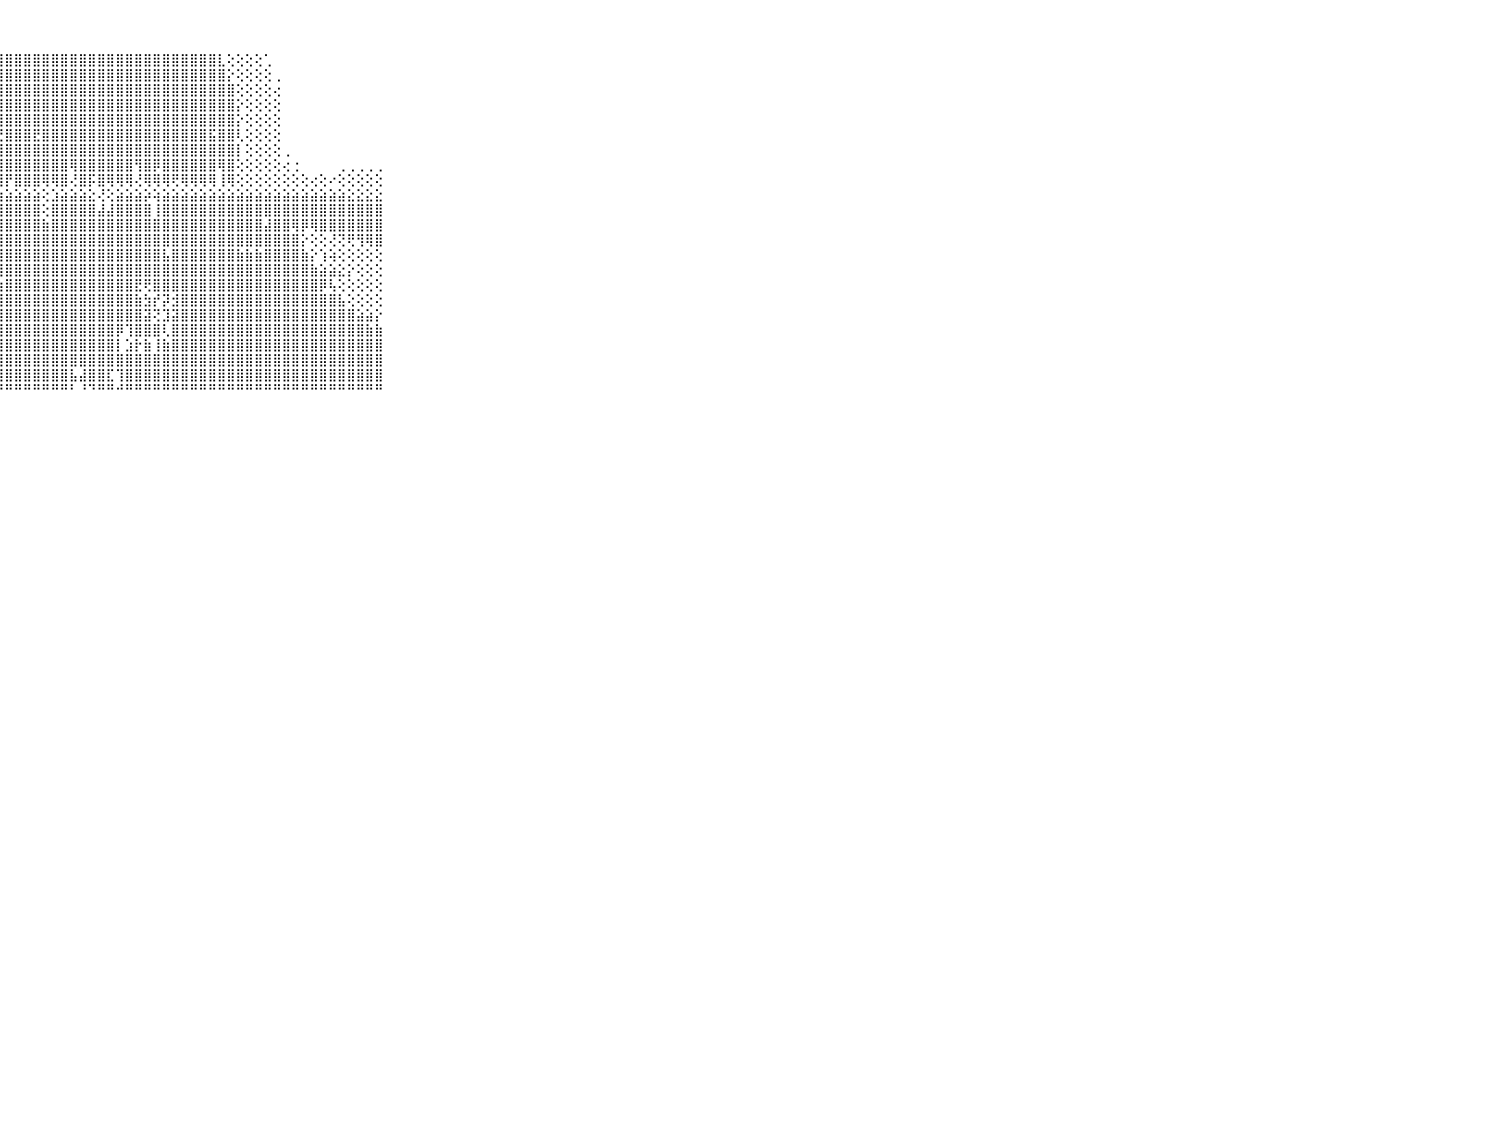

⠀⠀⠀⠀⠀⠀⠀⠀⠀⠀⠀⠀⠀⠀⠀⠀⠀⠀⠀⠀⠀⢄⢕⢕⢕⢱⣿⣿⣿⣿⣿⣿⣿⣿⣿⣿⣿⣿⣿⣿⣿⣿⣿⣿⣿⣿⣿⣿⣿⣿⣿⣇⢕⢕⢕⢕⢁⠀⠀⠀⠀⠀⠀⠀⠀⠀⠀⠀⠀⠀⠀⠀⠀⠀⠀⠀⠀⠀⠀⠀⠀
⠀⠀⠀⠀⠀⠀⠀⠀⠀⠀⠀⠀⠀⠀⠀⠀⠀⠀⠀⠀⢔⢕⢕⢕⢕⣼⣿⣿⣿⣿⣿⣿⣿⣿⣿⣿⣿⣿⣿⣿⣿⣿⣿⣿⣿⣿⣿⣿⣿⣿⣿⣿⡕⢕⢕⢕⢕⢀⠀⠀⠀⠀⠀⠀⠀⠀⠀⠀⠀⠀⠀⠀⠀⠀⠀⠀⠀⠀⠀⠀⠀
⠀⠀⠀⠀⠀⠀⠀⠀⠀⠀⠀⠀⠀⠀⠀⠀⠀⠀⠀⠀⢕⢕⢕⢕⣸⣿⣿⣿⣿⣿⣿⣿⣿⣿⣿⣿⣿⣿⣿⣿⣿⣿⣿⣿⣿⣿⣿⣿⣿⣿⣿⣿⣿⢕⢕⢕⢕⢔⠀⠀⠀⠀⠀⠀⠀⠀⠀⠀⠀⠀⠀⠀⠀⠀⠀⠀⠀⠀⠀⠀⠀
⠀⠀⠀⠀⠀⠀⠀⠀⠀⠀⠀⠀⠀⠀⠀⠀⠀⠀⢀⢔⢕⢕⢕⢕⣽⣿⣿⣿⣿⣿⣿⣿⣿⣿⣿⣿⣿⣿⣿⣿⣿⣿⣿⣿⣿⣿⣿⣿⣿⣿⣿⣿⣿⡕⢕⢕⢕⢕⠀⠀⠀⠀⠀⠀⠀⠀⠀⠀⠀⠀⠀⠀⠀⠀⠀⠀⠀⠀⠀⠀⠀
⠀⠀⠀⠀⠀⠀⠀⠀⠀⠀⠀⠀⠀⠀⠀⠀⢀⢄⢕⢕⢕⢕⢕⢕⢹⣿⣿⣿⣿⣿⣿⣿⣿⣿⣿⣿⣿⣿⣿⣿⣿⣿⣿⣿⣿⣿⣿⣿⣿⣿⣿⣿⣿⡕⢕⢕⢕⢕⠀⠀⠀⠀⠀⠀⠀⠀⠀⠀⠀⠀⠀⠀⠀⠀⠀⠀⠀⠀⠀⠀⠀
⠀⠀⠀⠀⠀⠀⠀⠀⠀⠀⠀⠀⠀⠀⠀⢀⢕⢕⢕⢕⢕⢕⢕⢕⢸⣿⣿⣟⣿⣿⣿⣟⣿⣿⣿⣿⣿⣿⣿⣿⣿⣿⣿⣿⣿⣿⣿⣿⣿⣿⣯⣿⣿⢇⢕⢕⢕⢕⠀⠀⠀⠀⠀⠀⠀⠀⠀⠀⠀⠀⠀⠀⠀⠀⠀⠀⠀⠀⠀⠀⠀
⠀⠀⠀⠀⠀⠀⠀⠀⠀⠀⠀⠀⠀⠀⠀⢄⢕⢕⢕⢕⢕⢕⢕⢕⢸⣿⣿⣿⣿⣿⣿⣿⣿⣿⣿⣿⣿⣿⣿⣿⣿⣿⣿⣿⣿⣿⣿⣿⣿⣿⣿⣿⣿⡇⢕⢕⢕⢕⢀⠀⠀⠀⠀⠀⠀⠀⠀⠀⠀⠀⠀⠀⠀⠀⠀⠀⠀⠀⠀⠀⠀
⠀⠀⠀⠀⠀⠀⠀⠀⠀⠀⠀⠀⠀⢄⢕⢕⢕⢕⢕⢕⢕⢕⢕⢕⢸⣿⡿⣿⣿⣿⣿⣿⣿⣿⣿⢿⣿⣿⣿⣿⣿⣿⢻⣿⡿⣿⣿⣿⣿⣿⣿⢿⣿⢕⢕⢕⢕⢕⢔⢐⠀⠀⠀⠀⢀⢀⢀⢀⢀⠀⠀⠀⠀⠀⠀⠀⠀⠀⠀⠀⠀
⠀⠀⠀⠀⠀⠀⠀⠀⠀⠀⠀⠀⠀⠅⠕⢕⢕⢕⢕⢕⢕⣱⡜⢕⢕⣿⡇⣿⡟⣿⣿⣿⢿⢿⣿⢜⣿⡯⣿⢿⢿⢿⢜⢿⢿⢿⢟⢿⢿⢿⢿⢸⢿⢕⢕⢕⢕⢕⢕⢕⢕⢔⢕⠔⢕⢕⢕⢕⢕⠀⠀⠀⠀⠀⠀⠀⠀⠀⠀⠀⠀
⠀⠀⠀⠀⠀⠀⠀⠀⠀⠀⠀⣀⣀⣀⣕⣕⣕⣕⣕⣕⣕⣝⣕⣇⣕⣕⣵⣵⣵⣵⣵⣵⢕⣱⣵⣵⣵⣕⢜⢕⣵⣵⣵⡵⢵⣵⣵⣵⣵⣵⣵⣵⣵⣵⣵⣵⣵⣵⣵⣵⣵⣵⣵⣵⣵⣕⣕⣕⣕⠀⠀⠀⠀⠀⠀⠀⠀⠀⠀⠀⠀
⠀⠀⠀⠀⠀⠀⠀⠀⠀⠀⠀⣿⣿⣿⣿⣿⣿⣿⣿⣿⣿⣿⣿⣿⣿⣿⣿⣿⣿⣿⣿⣿⢕⣿⣿⣿⣿⣿⣼⣼⣿⣿⣿⣿⢸⣿⣿⣿⣿⣿⣿⣿⣿⣿⣿⣿⣿⣿⣿⣿⣿⣿⣿⣿⣿⣿⣿⣿⣿⠀⠀⠀⠀⠀⠀⠀⠀⠀⠀⠀⠀
⠀⠀⠀⠀⠀⠀⠀⠀⠀⠀⠀⣼⣿⣿⣿⣿⣿⣿⣿⣿⣿⣻⣿⣿⣿⣿⣿⣿⣿⣿⣿⣿⣷⣿⣿⣿⣿⣿⣿⣿⣿⣿⣿⣿⣿⣿⣿⣿⣿⣿⣿⣿⣿⣿⣿⣿⣼⣿⣿⢿⡿⢿⣿⣿⣿⣿⣿⣿⣿⠀⠀⠀⠀⠀⠀⠀⠀⠀⠀⠀⠀
⠀⠀⠀⠀⠀⠀⠀⠀⠀⠀⠀⣵⣵⣵⣾⣿⣿⣿⣿⣿⣿⣿⣿⣿⣿⣿⣿⣿⣿⣿⣿⣿⣿⣿⣿⣿⣿⣿⣿⣿⣿⣿⣿⣿⣿⣿⣿⣿⣿⣿⣿⣿⣿⣿⣿⣿⣿⣿⣿⣿⡕⢕⢕⢜⢝⢟⢻⢿⣿⠀⠀⠀⠀⠀⠀⠀⠀⠀⠀⠀⠀
⠀⠀⠀⠀⠀⠀⠀⠀⠀⠀⠀⣿⣿⣿⣿⣿⣿⣿⣿⣿⣿⣻⣟⣽⣽⣿⣿⣿⣿⣿⣿⣿⣿⣿⣿⣿⣿⣿⣿⣿⣿⣿⣿⣿⣿⣧⣿⣿⣿⣿⣿⣿⣿⣷⣷⣷⣿⣿⣿⣿⣷⡕⢱⢵⢕⢕⢕⢕⢕⠀⠀⠀⠀⠀⠀⠀⠀⠀⠀⠀⠀
⠀⠀⠀⠀⠀⠀⠀⠀⠀⠀⠀⣿⣿⣿⣿⣿⣯⣯⢽⣿⣿⣿⣿⣿⣿⣿⣿⣿⣿⣿⣿⣿⣿⣿⣿⣿⣿⣿⣿⣿⣿⣿⣿⣿⣿⣿⣿⣿⣿⣿⣿⣿⣿⣿⣿⣿⣿⣿⣿⣿⣿⣷⣵⣵⣕⡕⢕⢕⢕⠀⠀⠀⠀⠀⠀⠀⠀⠀⠀⠀⠀
⠀⠀⠀⠀⠀⠀⠀⠀⠀⠀⠀⣿⣿⣿⣿⣧⣿⣿⣾⣿⣿⣿⢽⣵⣾⣿⣿⣷⣿⣿⣿⣿⣿⣿⣿⣿⣿⣿⣿⣿⣿⣿⣟⢟⣿⣿⣿⣿⣿⣿⣿⣿⣿⣿⣿⣿⣿⣿⣿⣿⣿⣿⡿⢧⢕⢕⢕⢕⢕⠀⠀⠀⠀⠀⠀⠀⠀⠀⠀⠀⠀
⠀⠀⠀⠀⠀⠀⠀⠀⠀⠀⠀⣿⣿⣿⣿⣿⣿⣿⣿⣿⣿⡟⢏⣹⣿⣧⣿⣿⣿⣿⣿⣿⣿⣿⣿⣿⣿⣿⣿⣿⣿⣿⣷⣳⡞⡽⣺⣿⣿⣿⣿⣿⣿⣿⣿⣿⣿⣿⣿⣿⣿⣿⣿⣿⣧⢕⢕⢕⢕⠀⠀⠀⠀⠀⠀⠀⠀⠀⠀⠀⠀
⠀⠀⠀⠀⠀⠀⠀⠀⠀⠀⠀⣿⣿⣿⣿⣿⣟⣻⣿⣿⣿⣿⣿⣿⣿⣿⣿⣿⣿⣿⣿⣿⣿⣿⣿⣿⣿⣿⣿⣿⣿⣿⣿⣽⢝⣹⣽⣿⣿⣿⣿⣿⣿⣿⣿⣿⣿⣿⣿⣿⣿⣿⣿⣿⣿⣿⣵⣵⡕⠀⠀⠀⠀⠀⠀⠀⠀⠀⠀⠀⠀
⠀⠀⠀⠀⠀⠀⠀⠀⠀⠀⠀⣿⣿⣿⡏⢟⣻⣿⢻⣯⣿⣿⣿⣿⣿⣿⣿⣿⣿⣿⣿⣿⣿⣿⣿⣿⣿⣿⣿⣿⡿⢹⣿⣿⣿⢇⣿⣿⣿⣿⣿⣿⣿⣿⣿⣿⣿⣿⣿⣿⣿⣿⣿⣿⣿⣿⣿⣷⣷⠀⠀⠀⠀⠀⠀⠀⠀⠀⠀⠀⠀
⠀⠀⠀⠀⠀⠀⠀⠀⠀⠀⠀⢕⢸⢕⣵⣵⣾⣿⣾⣿⣿⣿⣿⣿⣿⣿⣿⣿⣿⣿⣿⣿⣿⣿⣿⣿⣿⣿⣿⣿⡇⣱⡗⣷⢸⣷⣿⣿⣿⣿⣿⣿⣿⣿⣿⣿⣿⣿⣿⣿⣿⣿⣿⣿⣿⣿⣿⣿⣿⠀⠀⠀⠀⠀⠀⠀⠀⠀⠀⠀⠀
⠀⠀⠀⠀⠀⠀⠀⠀⠀⠀⠀⢟⢇⣿⣿⣿⣿⣿⣿⣿⣿⣿⣿⣿⣿⣿⣿⣿⣿⣿⣿⣿⣿⣿⣿⣿⣿⣿⣿⣿⣿⣿⣿⣿⣿⣿⣿⣿⣿⣿⣿⣿⣿⣿⣿⣿⣿⣿⣿⣿⣿⣿⣿⣿⣿⣿⣿⣿⣿⠀⠀⠀⠀⠀⠀⠀⠀⠀⠀⠀⠀
⠀⠀⠀⠀⠀⠀⠀⠀⠀⠀⠀⢱⣵⣿⣿⣿⣿⣿⣿⣿⣿⣿⣿⣿⣿⣿⣿⣿⣿⣿⣿⣿⣿⣿⣿⣧⣼⣿⣿⣏⢹⣿⣿⣿⣿⣿⣿⣿⣿⣿⣿⣿⣿⣿⣿⣿⣿⣿⣿⣿⣿⣿⣿⣿⣿⣿⣿⣿⣿⠀⠀⠀⠀⠀⠀⠀⠀⠀⠀⠀⠀
⠀⠀⠀⠀⠀⠀⠀⠀⠀⠀⠀⠛⠛⠛⠛⠛⠛⠛⠛⠛⠛⠛⠛⠛⠛⠛⠛⠛⠛⠛⠛⠛⠛⠛⠛⠃⠘⠙⠛⠛⠚⠛⠛⠛⠛⠛⠛⠛⠛⠛⠛⠛⠛⠛⠛⠛⠛⠛⠛⠛⠛⠛⠛⠛⠛⠛⠛⠛⠛⠀⠀⠀⠀⠀⠀⠀⠀⠀⠀⠀⠀